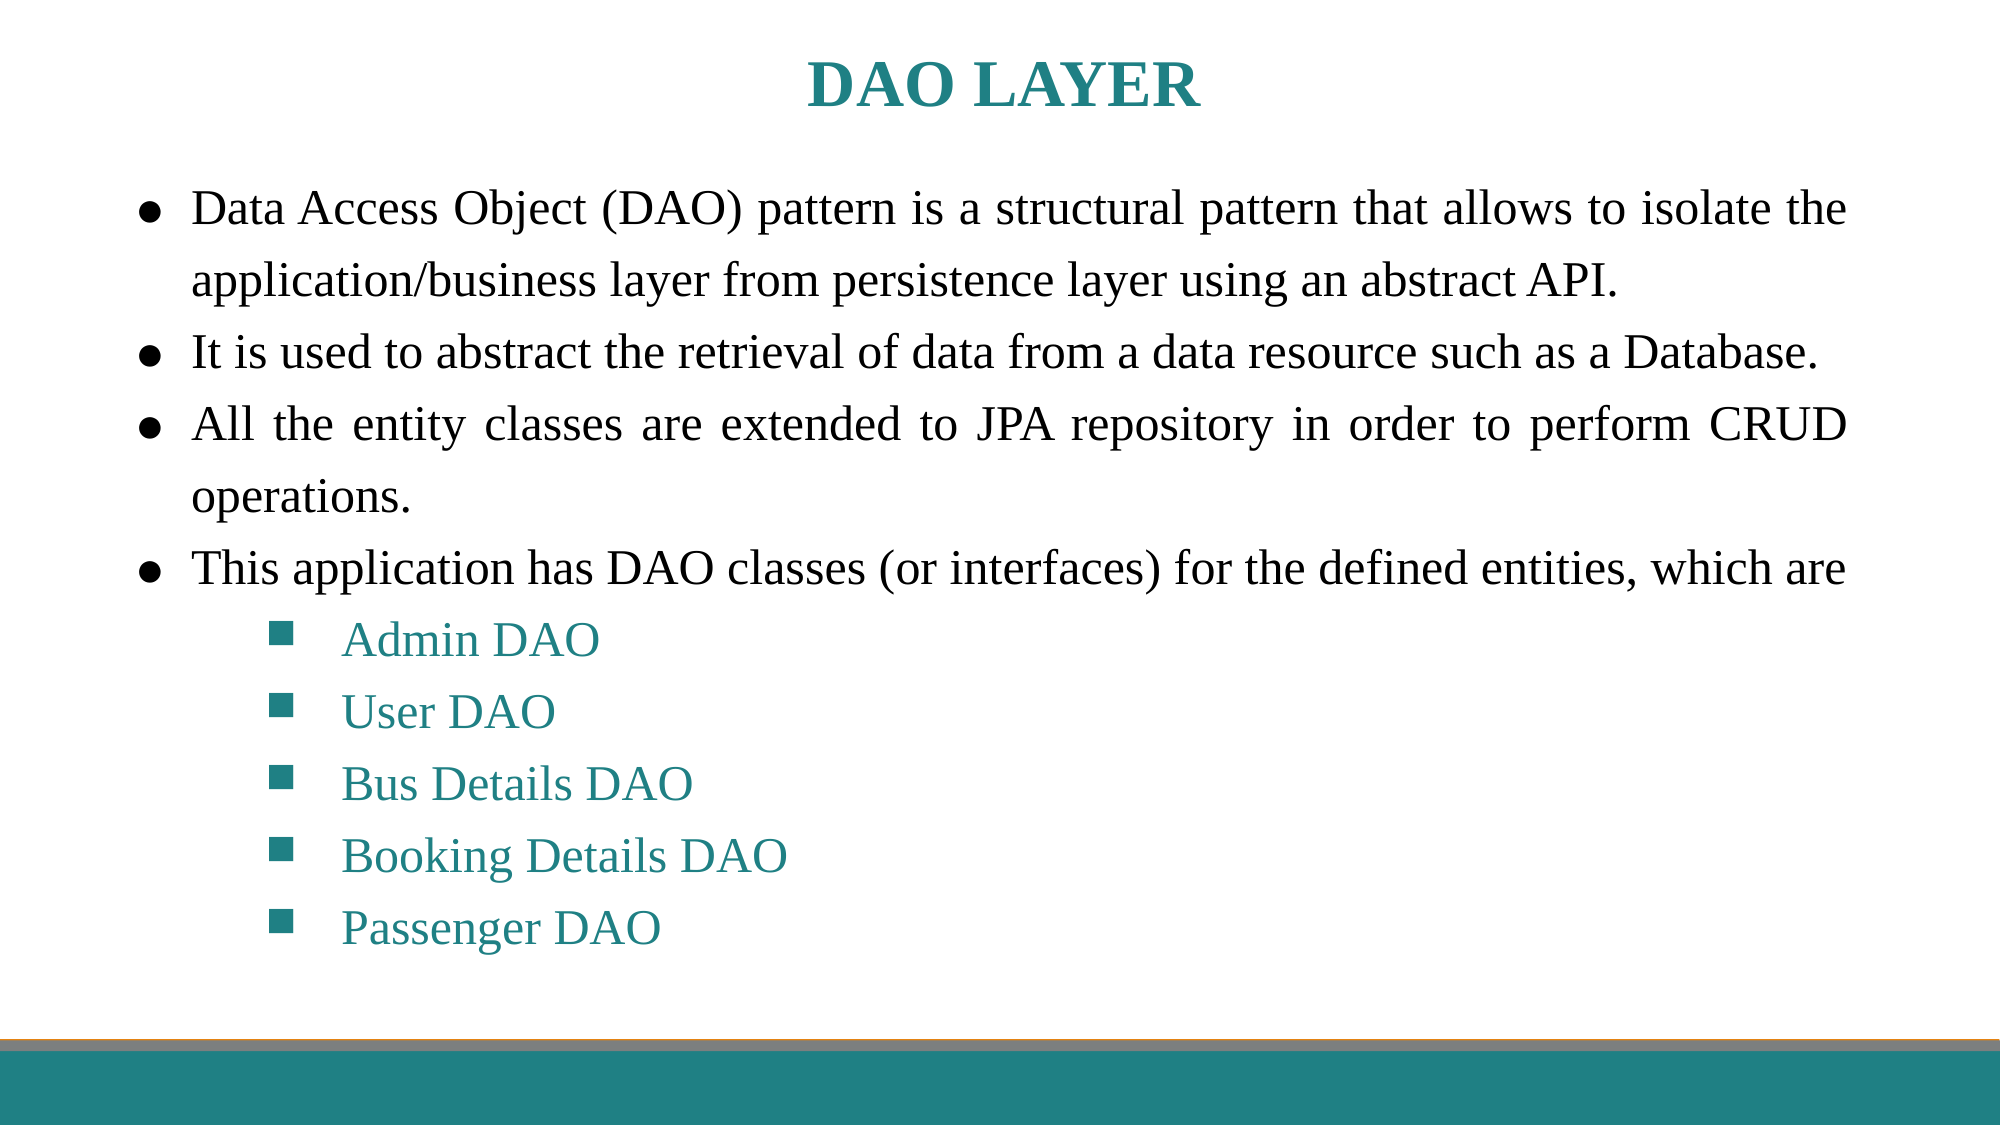

DAO LAYER
Data Access Object (DAO) pattern is a structural pattern that allows to isolate the application/business layer from persistence layer using an abstract API.
It is used to abstract the retrieval of data from a data resource such as a Database.
All the entity classes are extended to JPA repository in order to perform CRUD operations.
This application has DAO classes (or interfaces) for the defined entities, which are
Admin DAO
User DAO
Bus Details DAO
Booking Details DAO
Passenger DAO